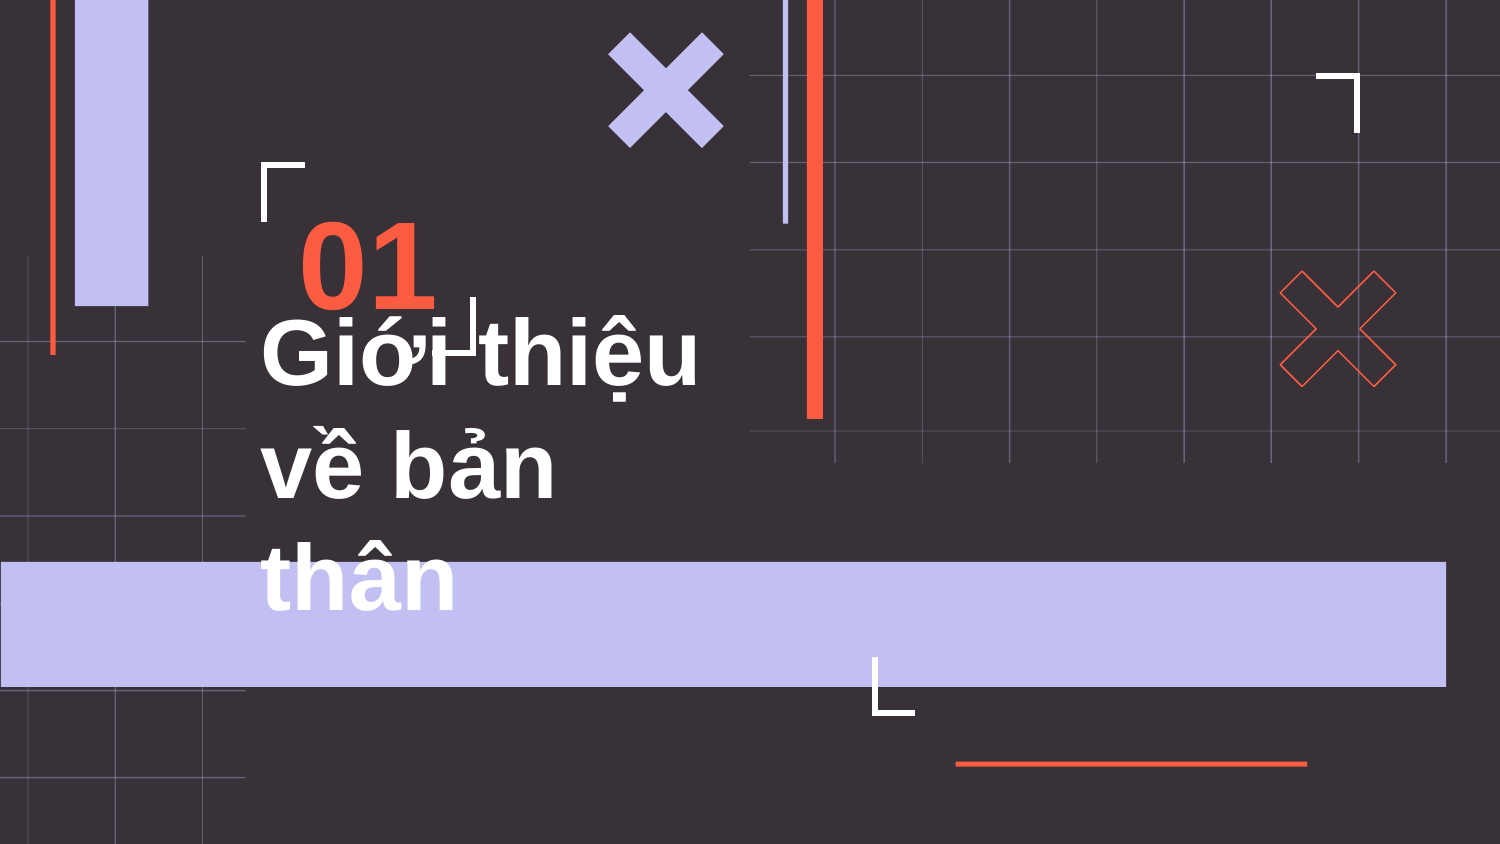

01

# Giới thiệu về bản thân